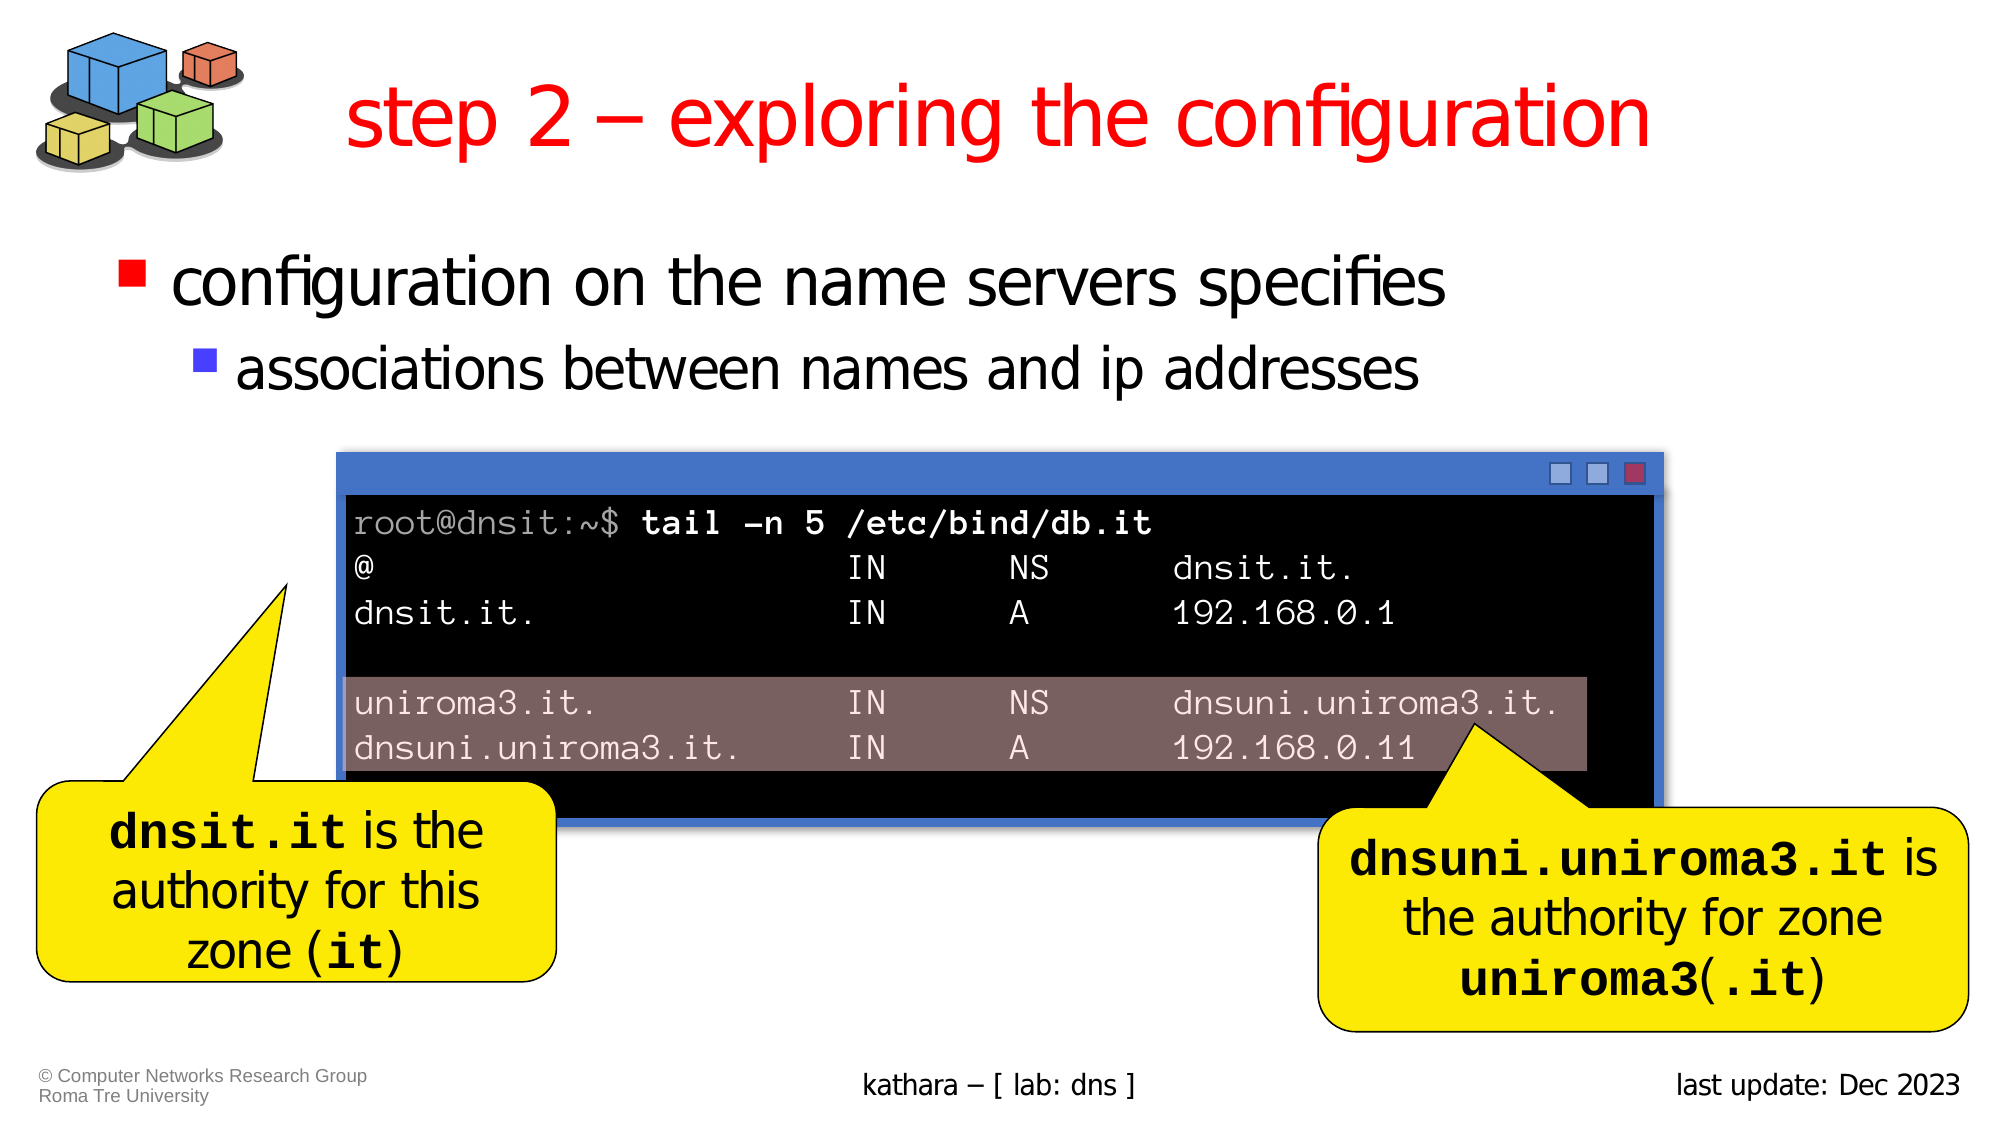

# step 2 – exploring the configuration
configuration on the name servers specifies
associations between names and ip addresses

root@dnsit:~$ tail –n 5 /etc/bind/db.it
@                       IN      NS      dnsit.it.
dnsit.it.               IN      A       192.168.0.1

uniroma3.it.            IN      NS      dnsuni.uniroma3.it.
dnsuni.uniroma3.it.     IN      A       192.168.0.11

dnsit.it is the authority for this zone (it)
dnsuni.uniroma3.it is the authority for zone uniroma3(.it)
kathara – [ lab: dns ]
last update: Dec 2023